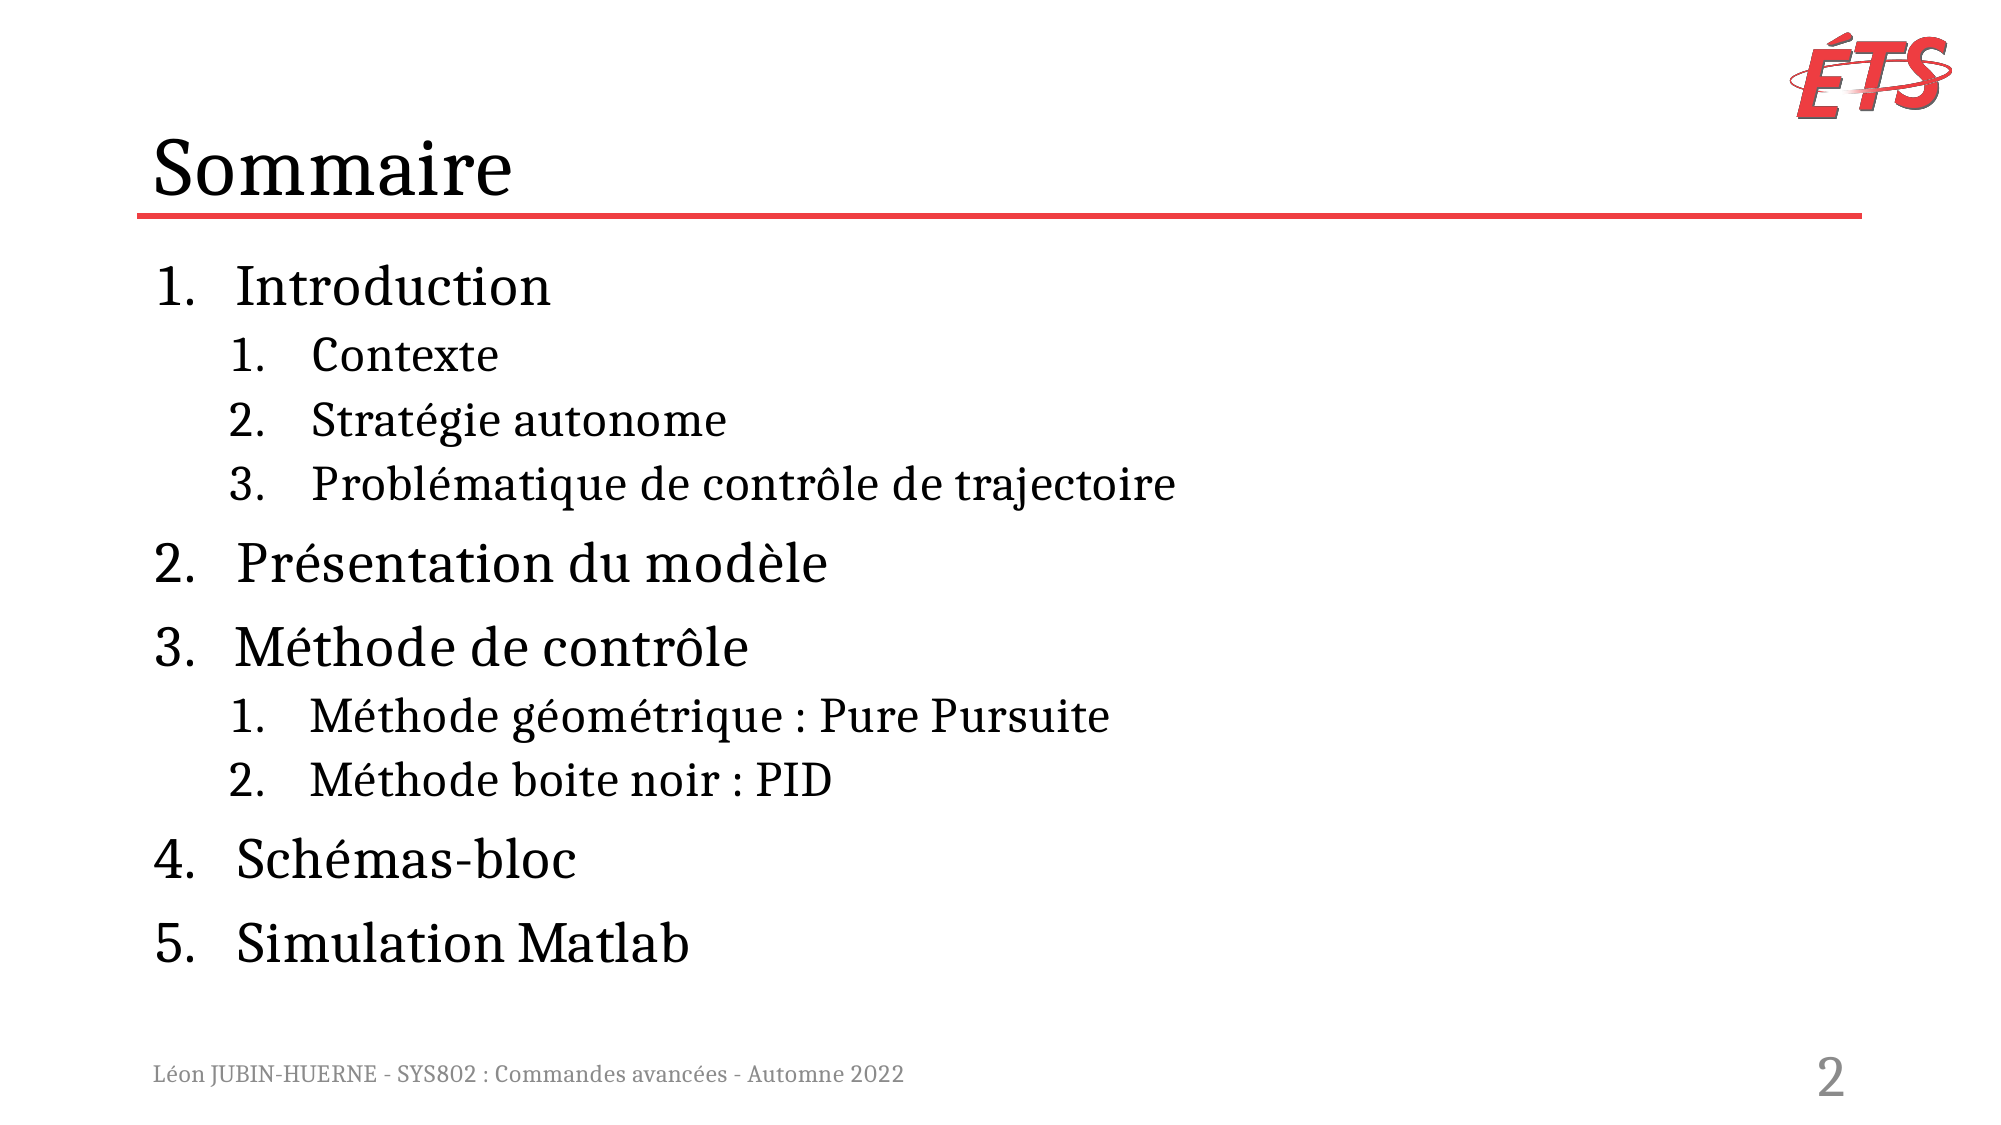

# Sommaire
Introduction
Contexte
Stratégie autonome
Problématique de contrôle de trajectoire
Présentation du modèle
Méthode de contrôle
Méthode géométrique : Pure Pursuite
Méthode boite noir : PID
Schémas-bloc
Simulation Matlab
Léon JUBIN-HUERNE - SYS802 : Commandes avancées - Automne 2022
2